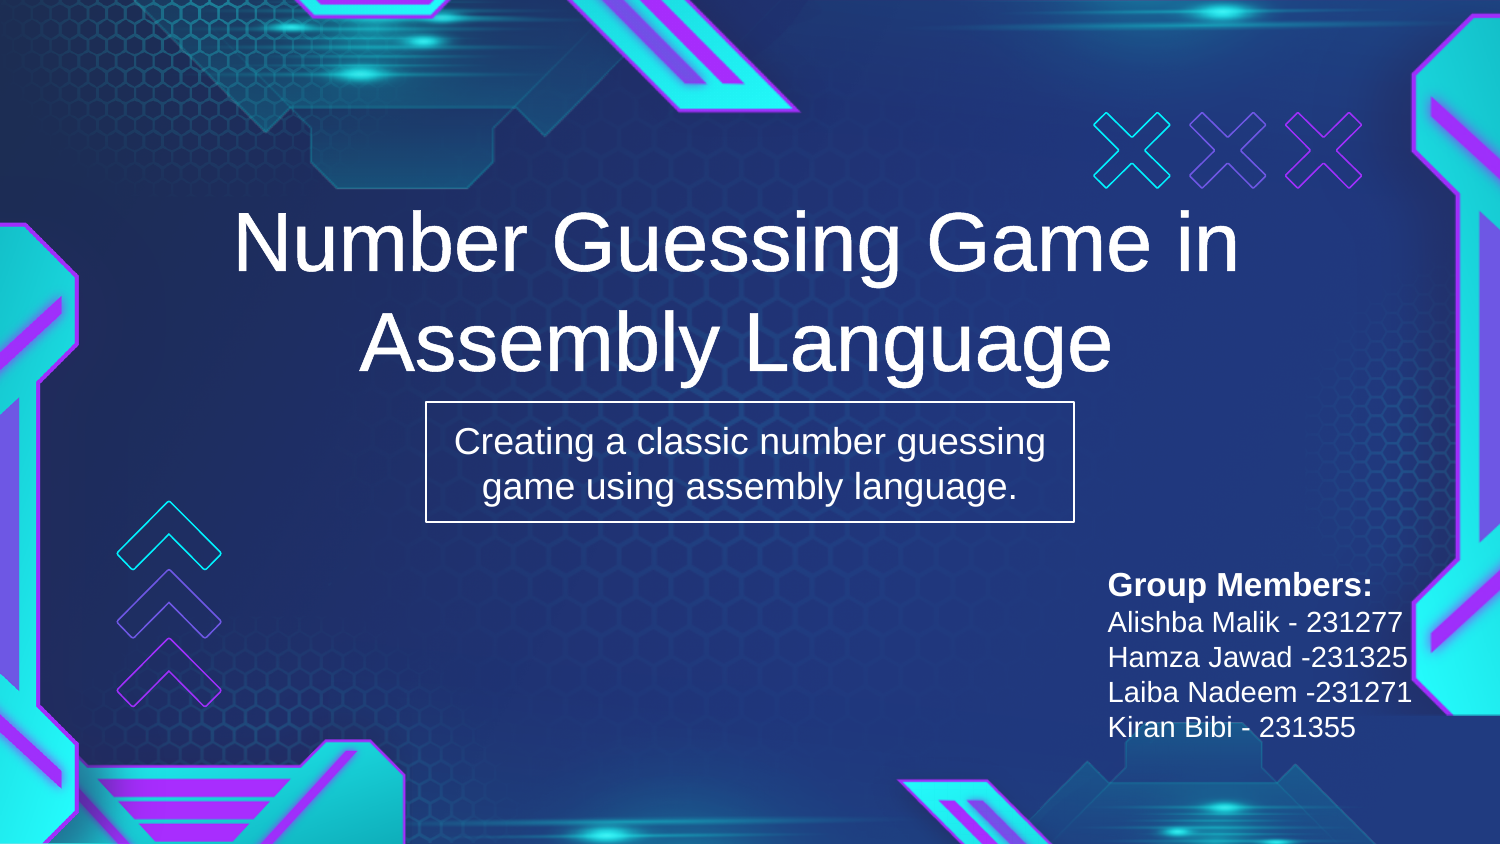

# Number Guessing Game in Assembly Language
Creating a classic number guessing game using assembly language.

Group Members:
Alishba Malik - 231277
Hamza Jawad -231325
Laiba Nadeem -231271
Kiran Bibi - 231355